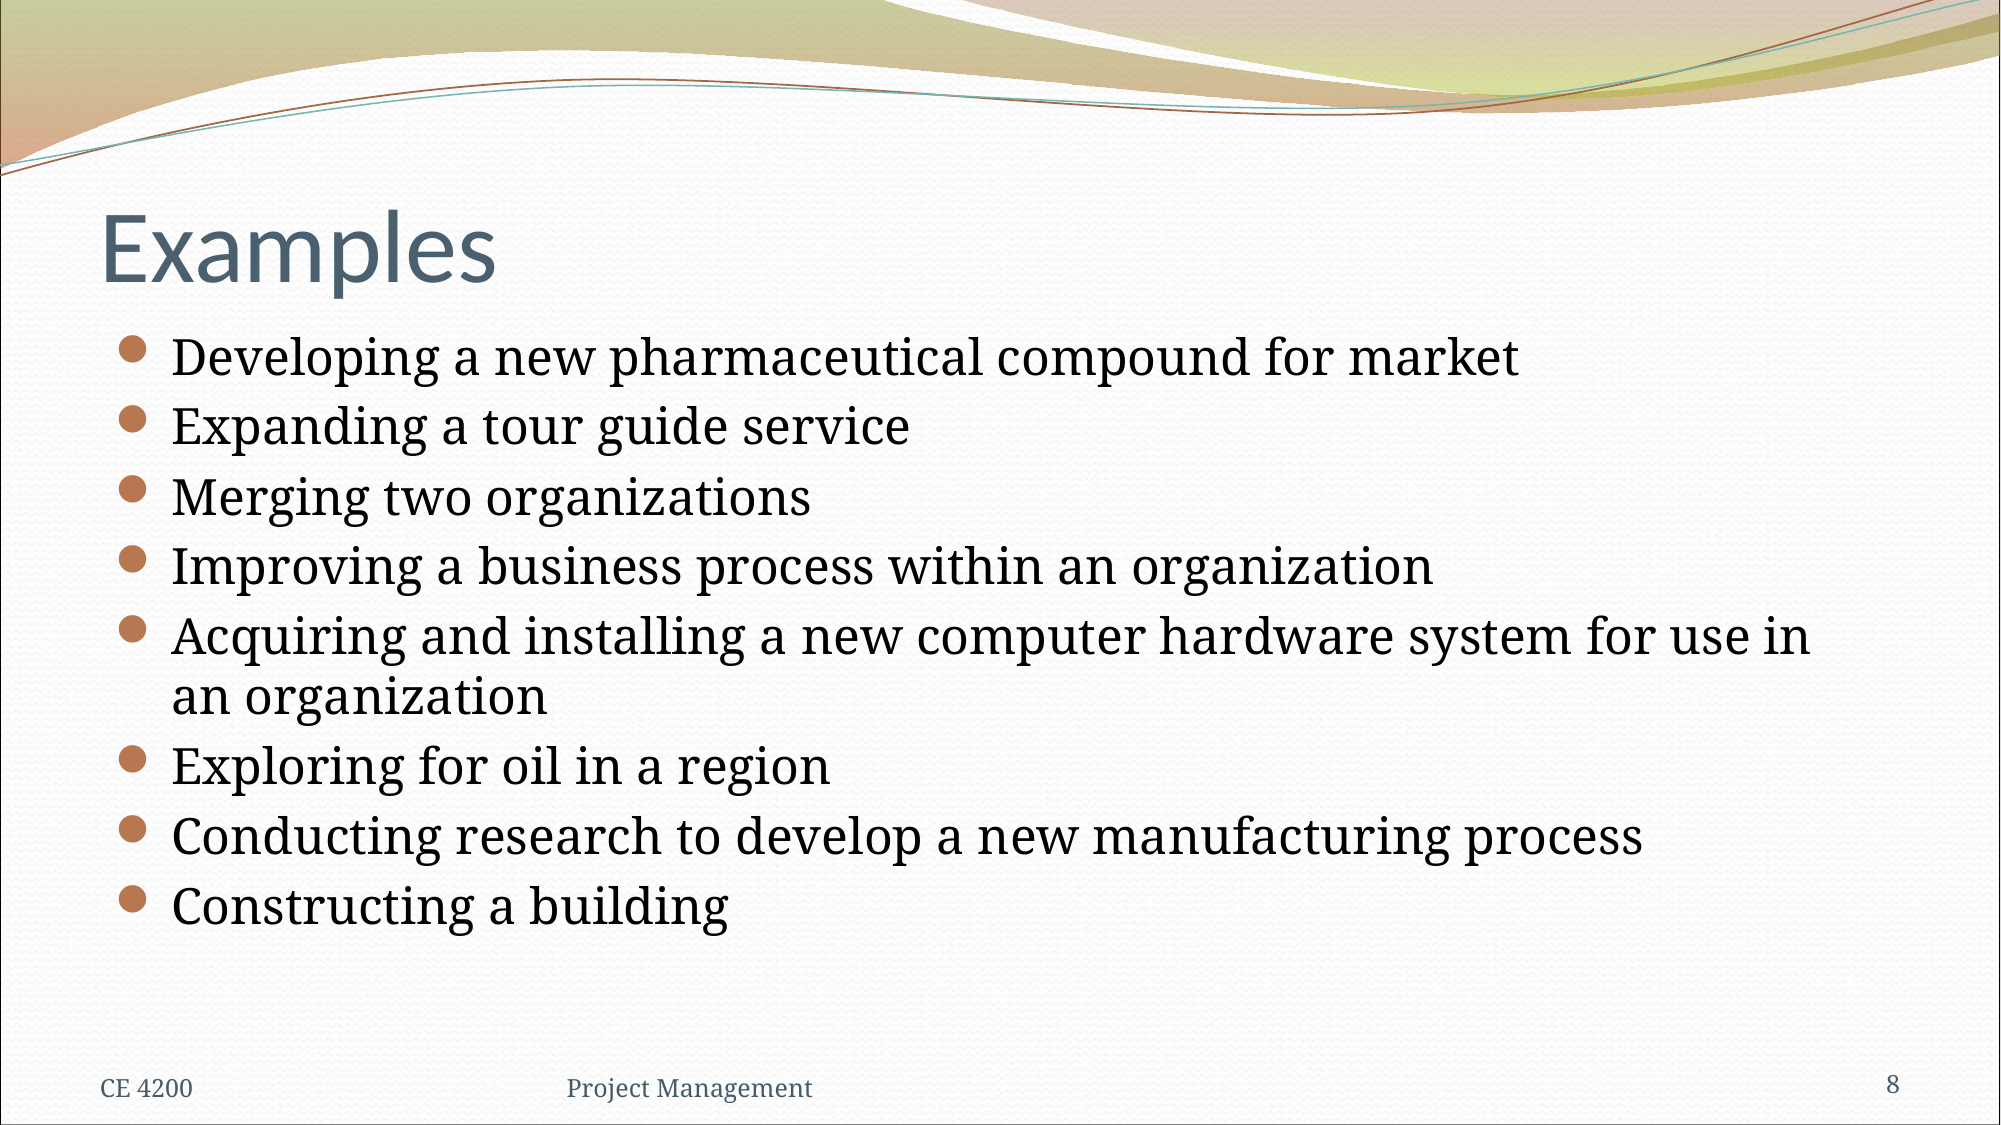

# Examples
Developing a new pharmaceutical compound for market
Expanding a tour guide service
Merging two organizations
Improving a business process within an organization
Acquiring and installing a new computer hardware system for use in an organization
Exploring for oil in a region
Conducting research to develop a new manufacturing process
Constructing a building
CE 4200
Project Management
8